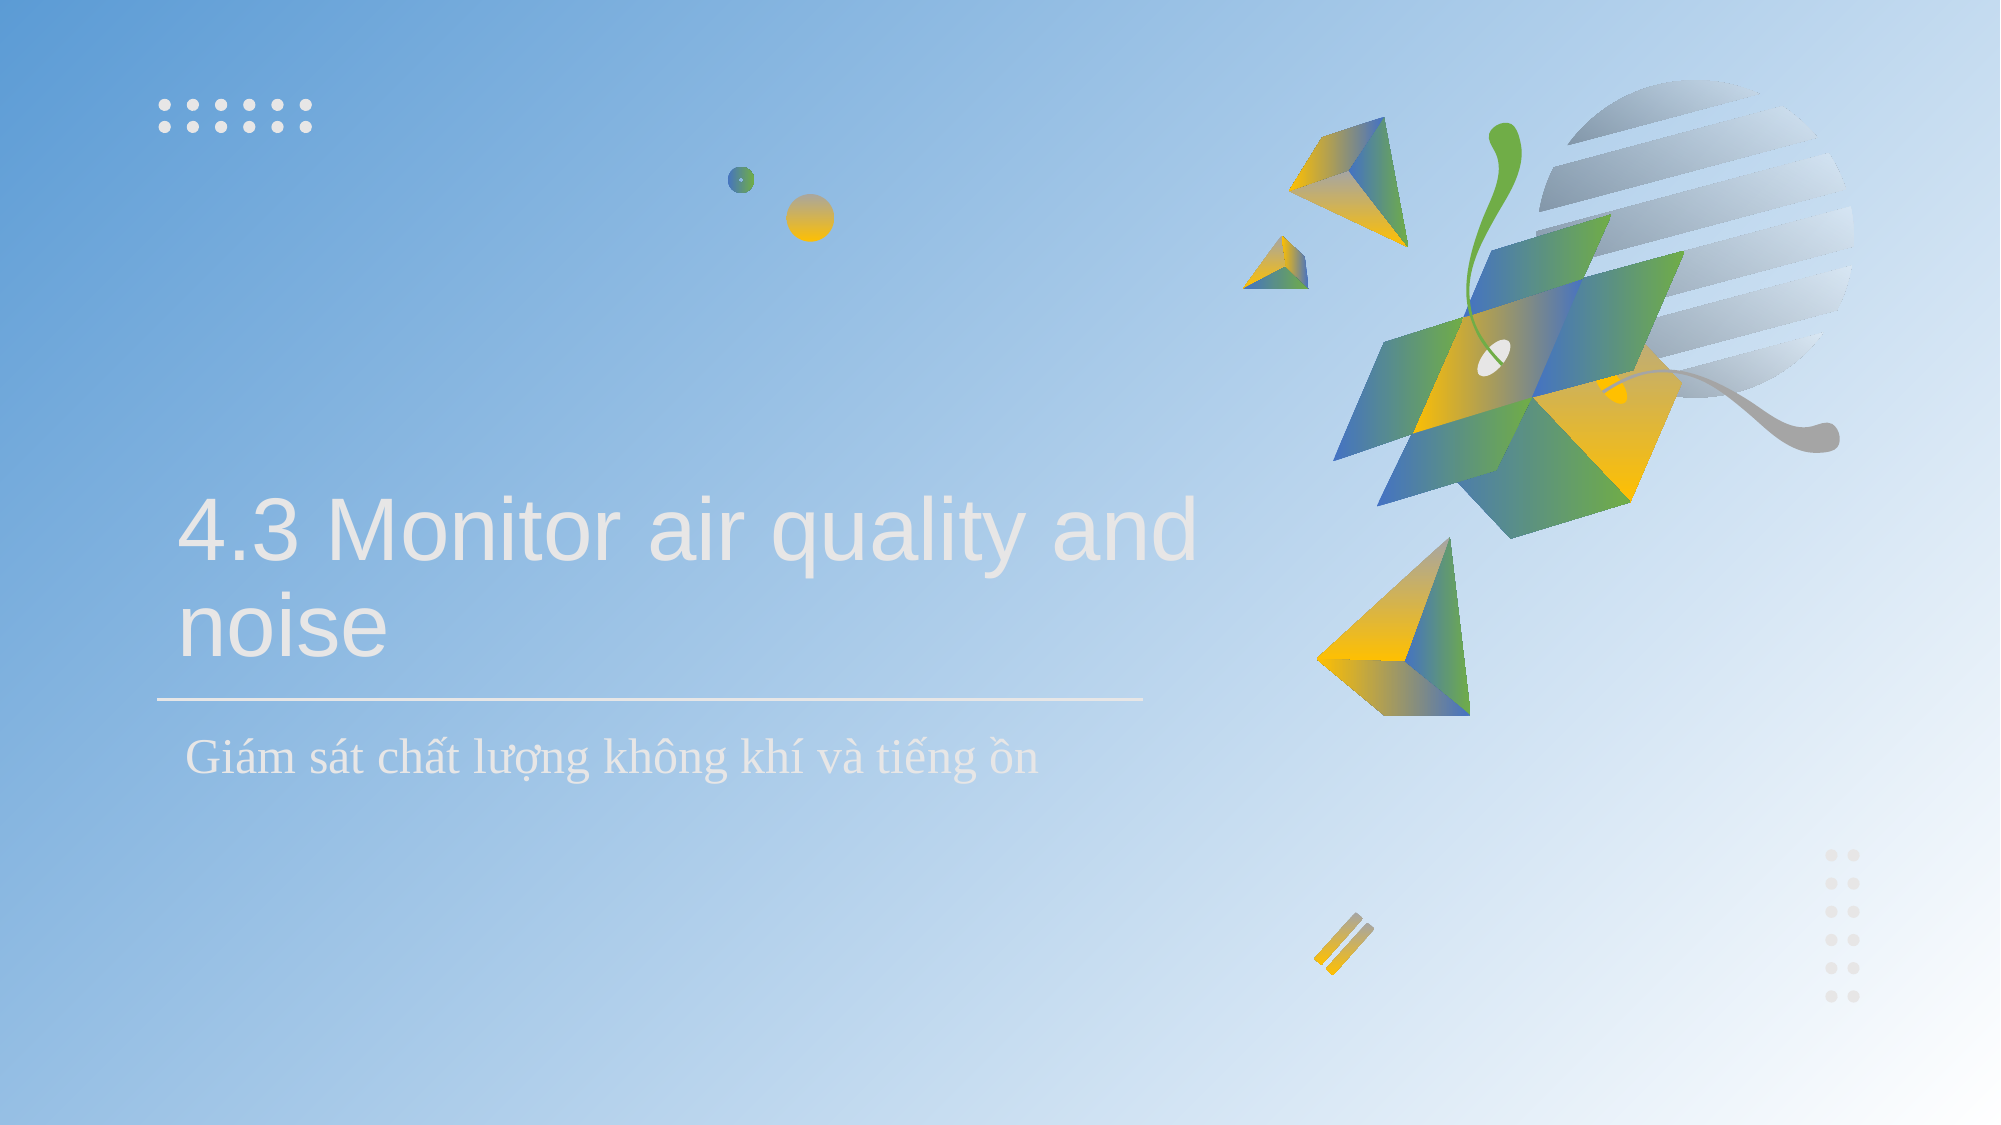

# 4.3 Monitor air quality and noise
Giám sát chất lượng không khí và tiếng ồn